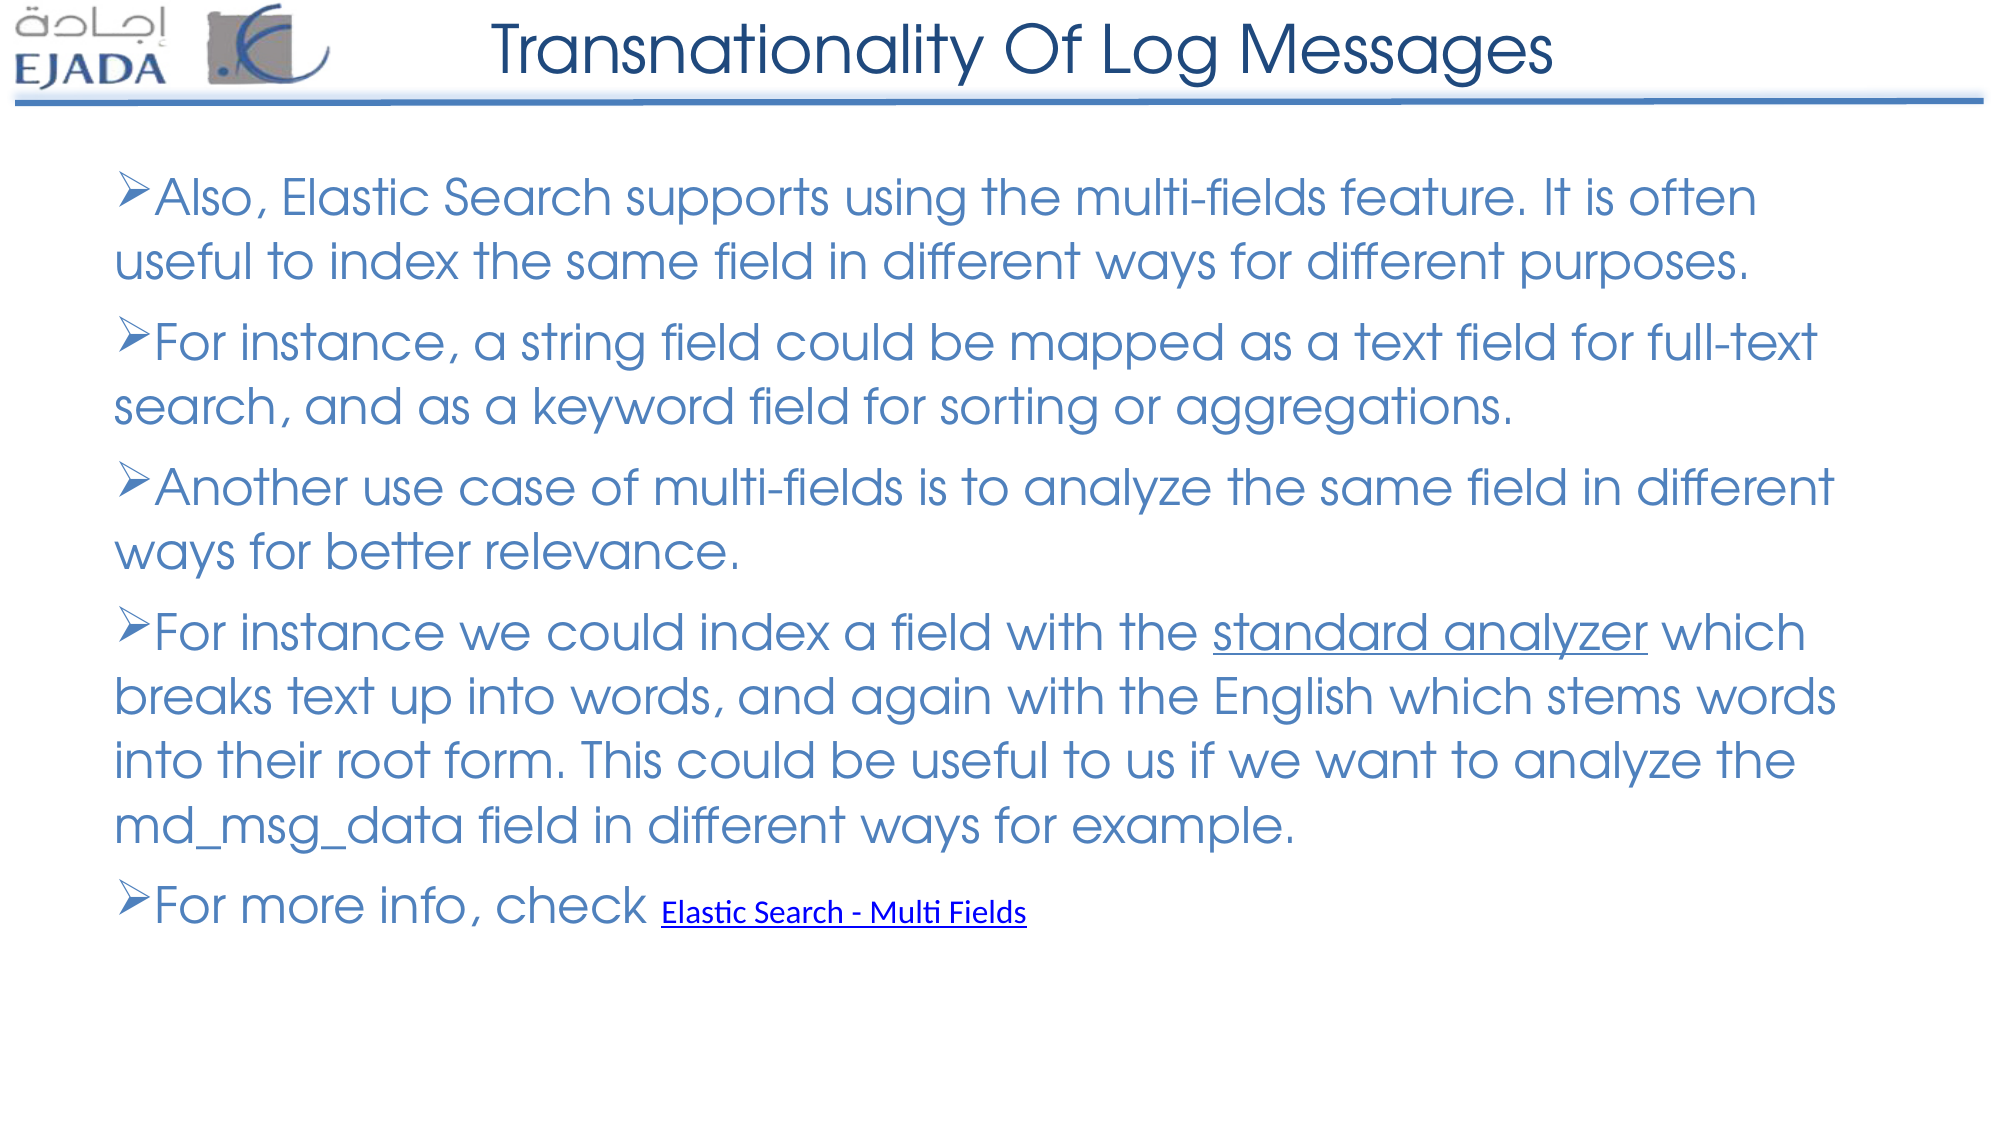

# Transnationality Of Log Messages
Also, Elastic Search supports using the multi-fields feature. It is often useful to index the same field in different ways for different purposes.
For instance, a string field could be mapped as a text field for full-text search, and as a keyword field for sorting or aggregations.
Another use case of multi-fields is to analyze the same field in different ways for better relevance.
For instance we could index a field with the standard analyzer which breaks text up into words, and again with the English which stems words into their root form. This could be useful to us if we want to analyze the md_msg_data field in different ways for example.
For more info, check Elastic Search - Multi Fields